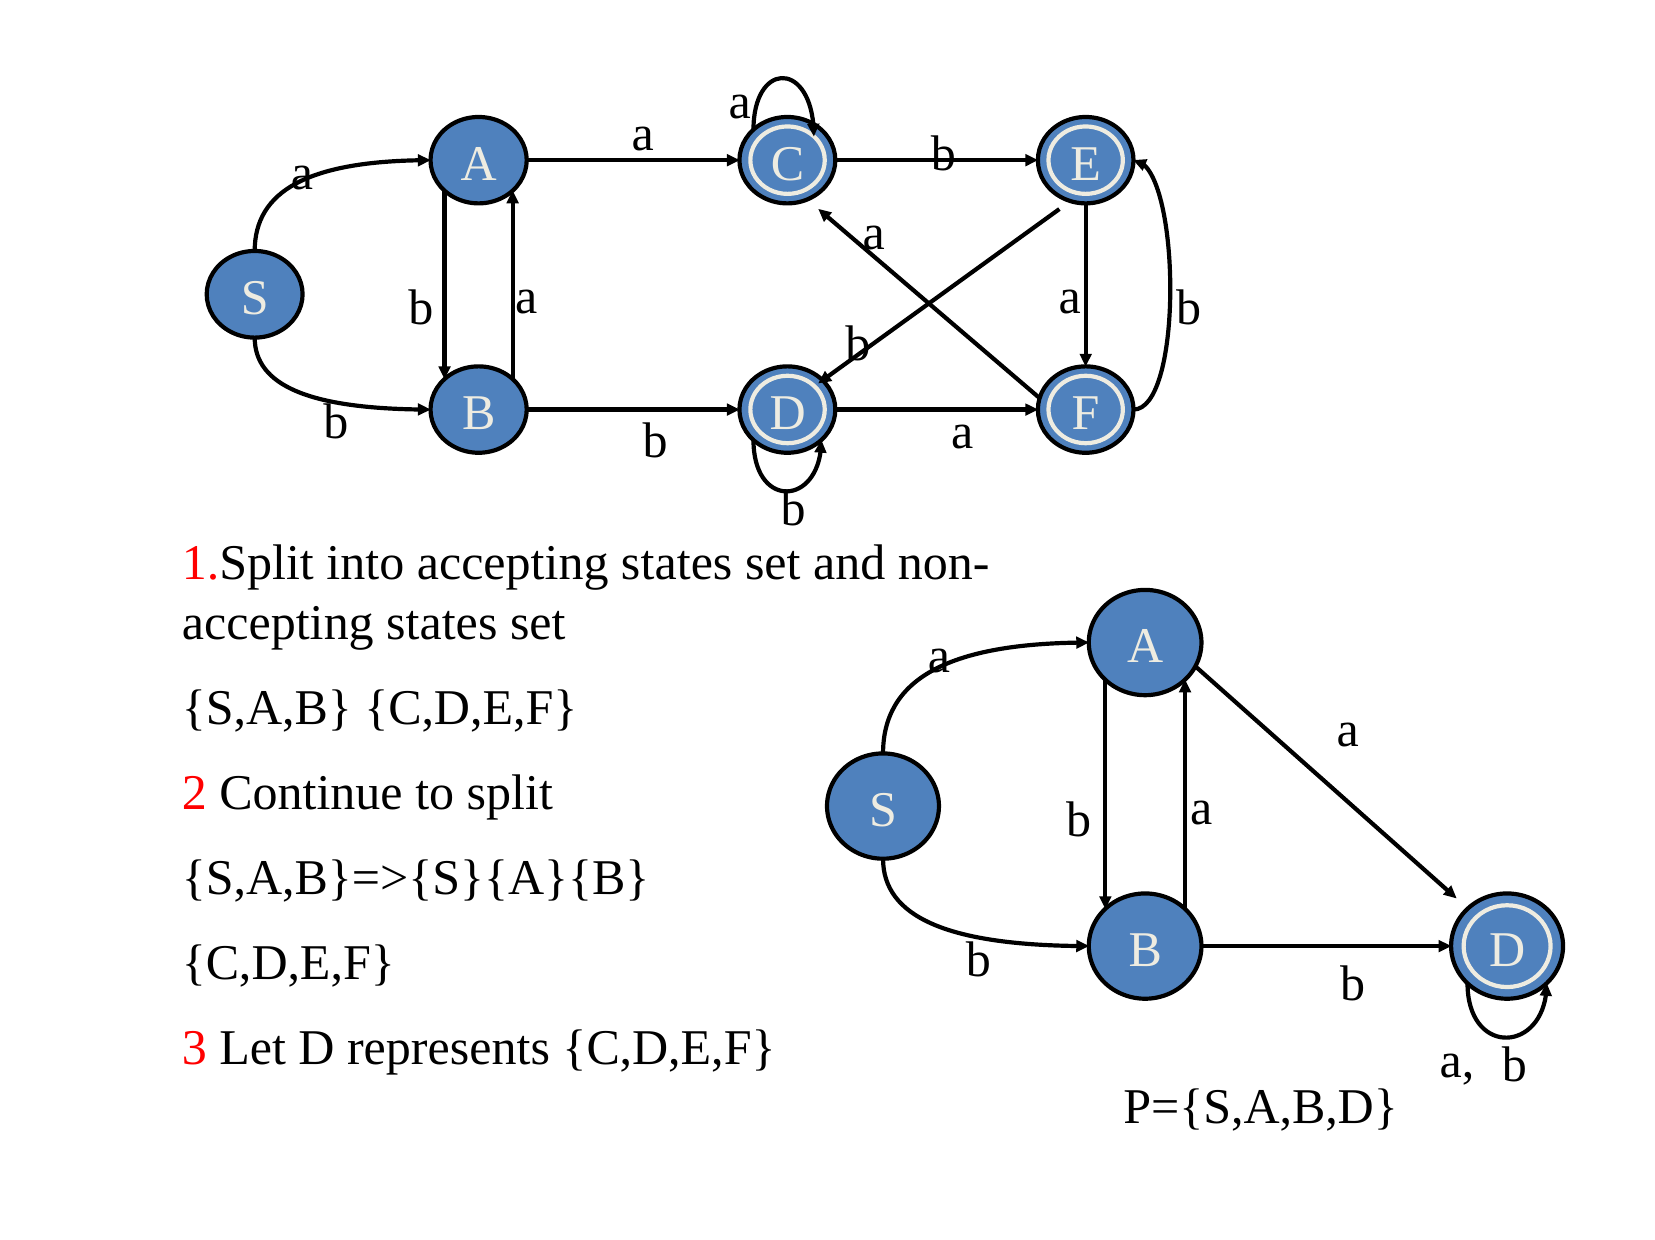

a
a
b
A

C
E
a
a

S
a
a
b
b
b
B

D
F
b
a
b
b
1.Split into accepting states set and non-accepting states set
{S,A,B} {C,D,E,F}
2 Continue to split
{S,A,B}=>{S}{A}{B}
{C,D,E,F}
3 Let D represents {C,D,E,F}
A
a

a
S
a
b
B

D
b
b
a,
b
P={S,A,B,D}